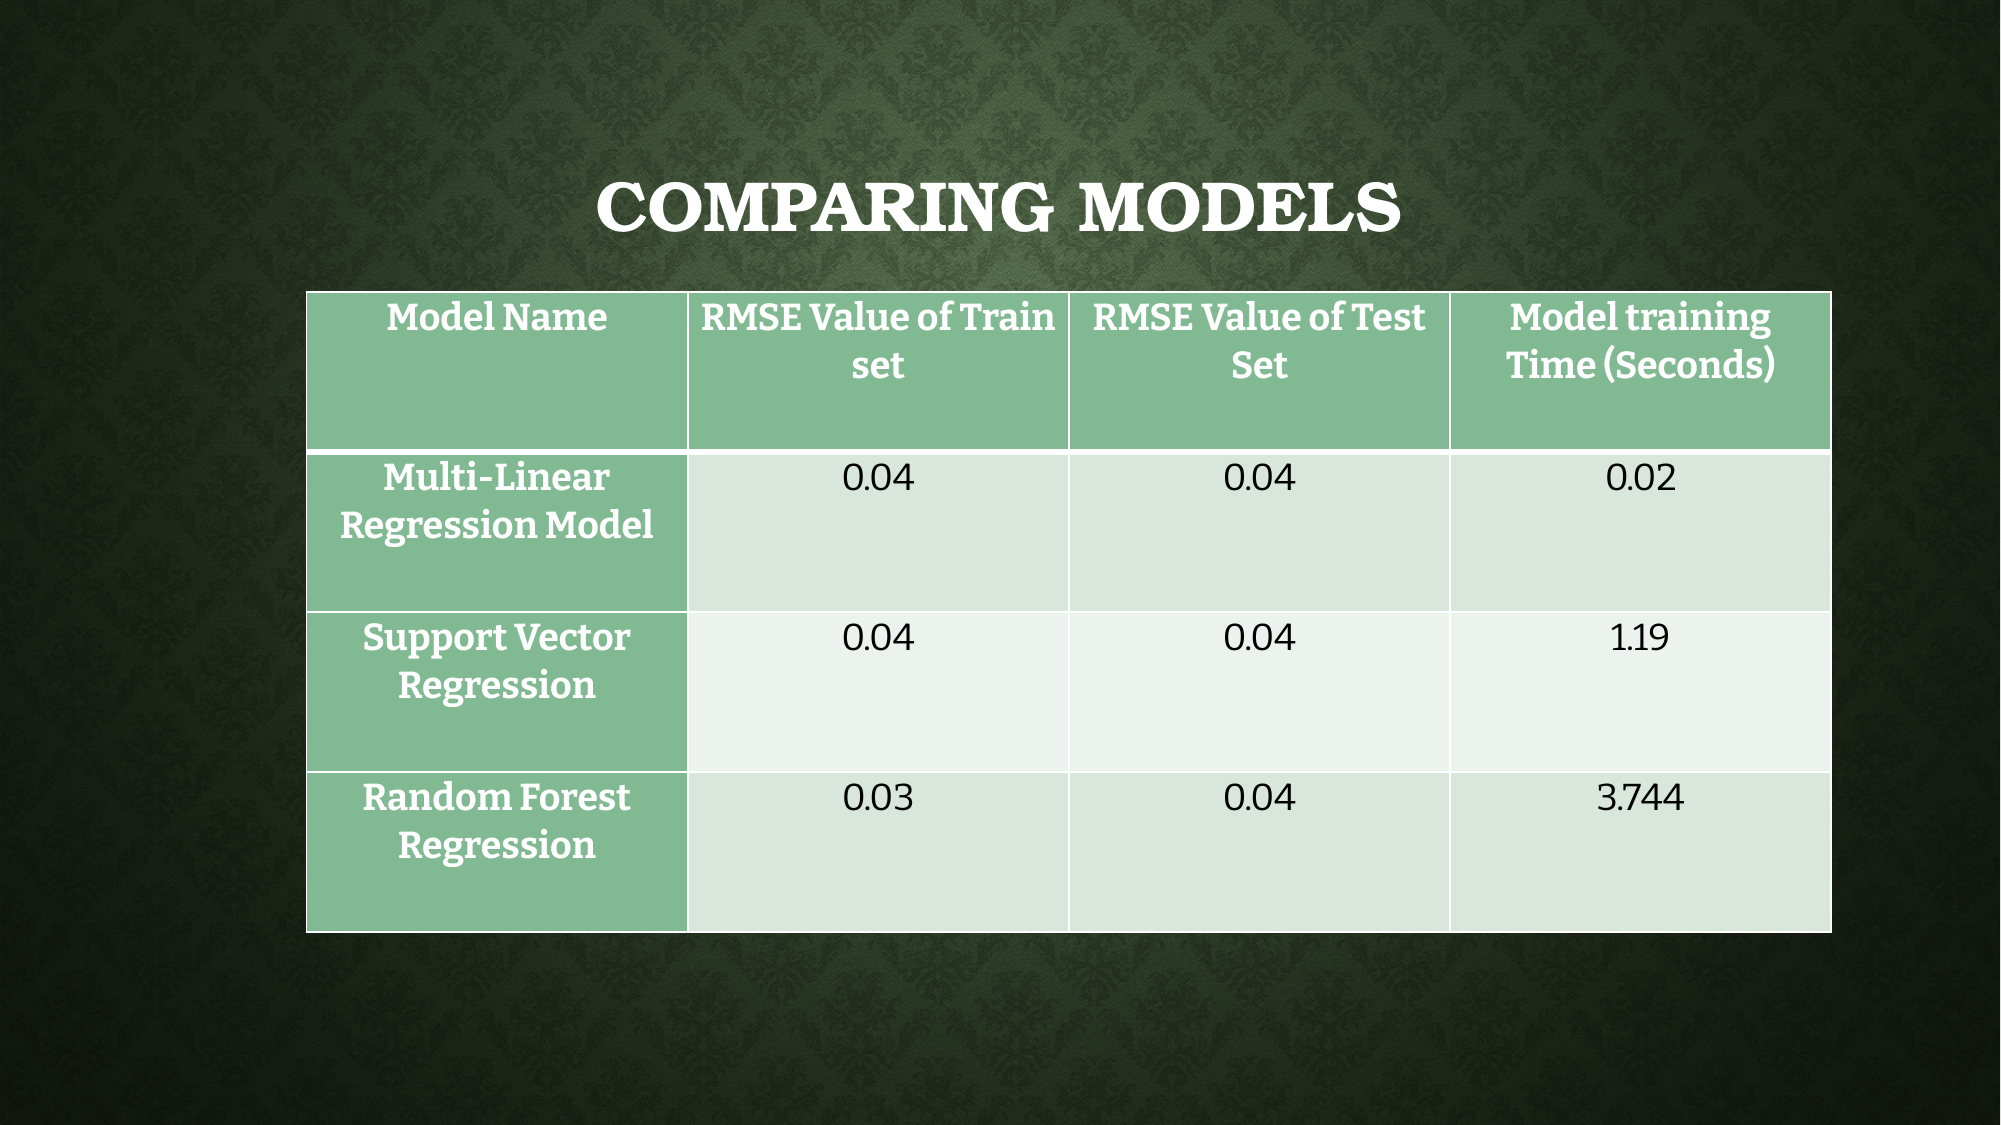

# COMPARING MODELS
| Model Name | RMSE Value of Train set | RMSE Value of Test Set | Model training Time (Seconds) |
| --- | --- | --- | --- |
| Multi-Linear Regression Model | 0.04 | 0.04 | 0.02 |
| Support Vector Regression | 0.04 | 0.04 | 1.19 |
| Random Forest Regression | 0.03 | 0.04 | 3.744 |